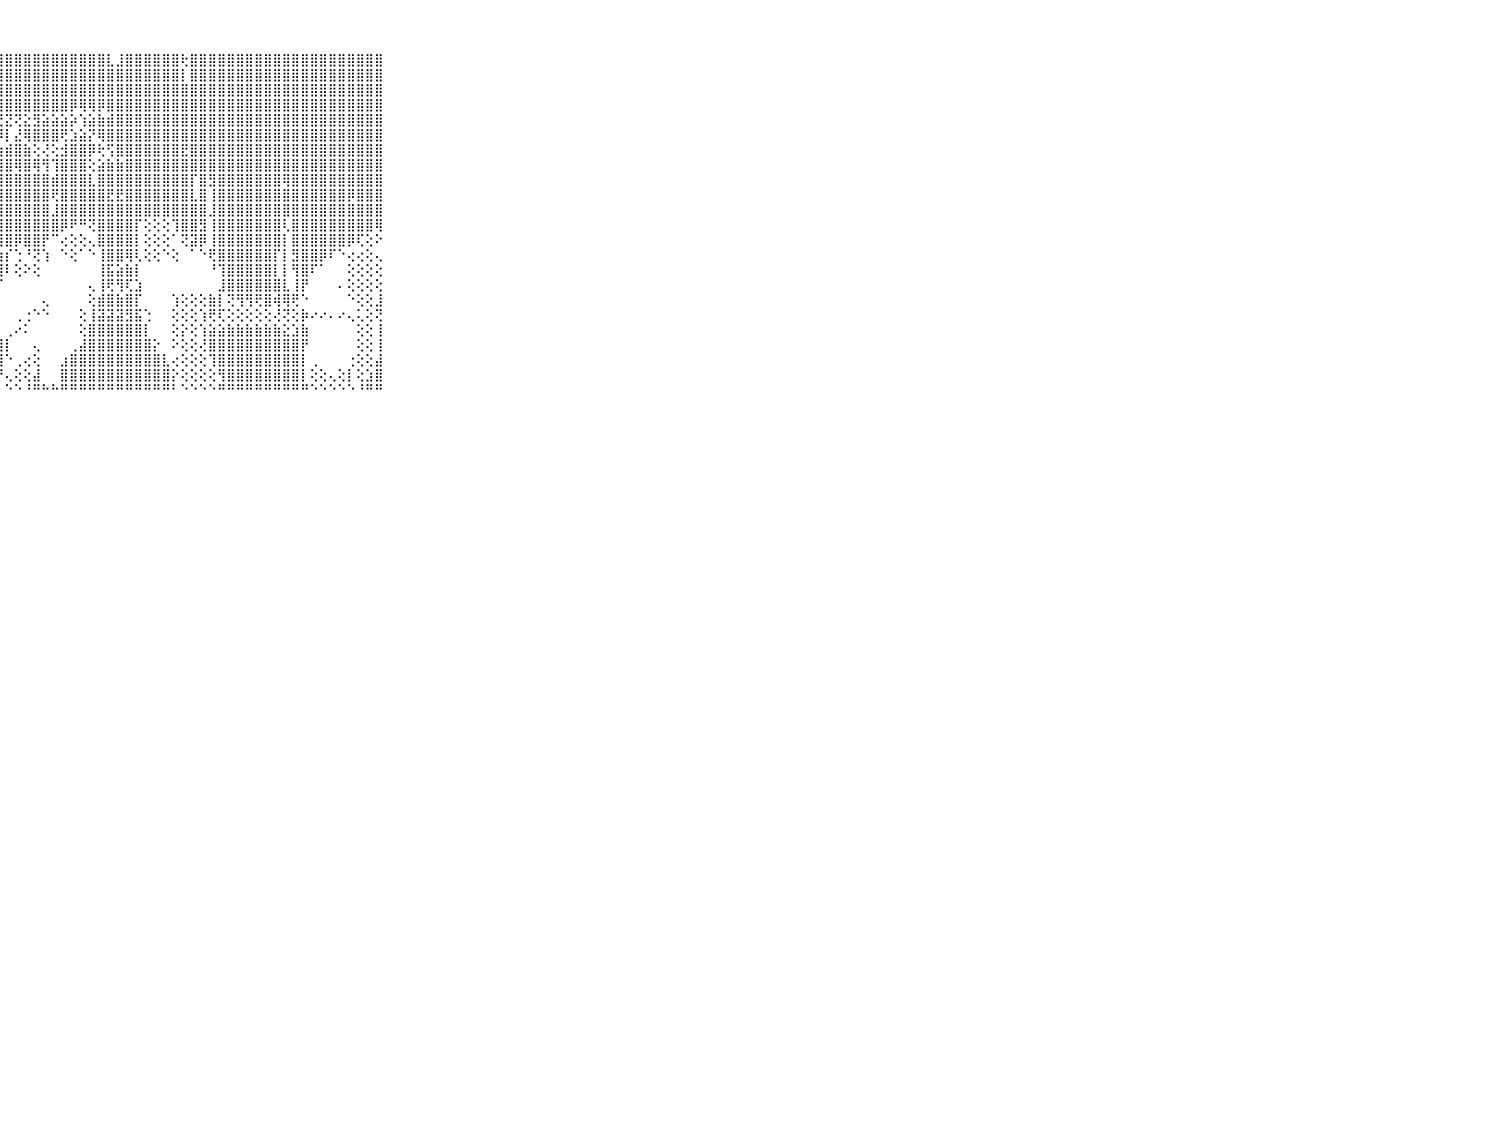

⠀⠀⠀⠀⠀⠀⠀⠀⠀⠀⠀⠀⢜⢿⢟⢕⣜⢿⣿⣷⣾⣿⣿⣿⣿⣿⣿⣿⣿⣿⣿⣿⣿⣿⣿⣿⣿⣿⣿⣇⣸⣿⣿⣿⣿⣿⣿⢗⣿⣿⣿⣿⣿⣿⣿⣿⣿⣿⣿⣿⣿⣿⣿⣿⣿⣿⣿⣿⣿⠀⠀⠀⠀⠀⠀⠀⠀⠀⠀⠀⠀
⠀⠀⠀⠀⠀⠀⠀⠀⠀⠀⠀⠀⠁⢕⢱⣿⣿⣇⣕⣿⣿⣿⣿⣿⣿⣿⣿⣿⣿⣿⣿⣿⣿⣿⣿⣿⣿⣿⣿⣿⣿⣿⣿⣿⣿⣿⣿⡇⣿⣿⣿⣿⣿⣿⣿⣿⣿⣿⣿⣿⣿⣿⣿⣿⣿⣿⣿⣿⣿⠀⠀⠀⠀⠀⠀⠀⠀⠀⠀⠀⠀
⠀⠀⠀⠀⠀⠀⠀⠀⠀⠀⠀⢀⢕⣱⣿⣿⣿⣿⣿⣿⣿⣿⣿⣿⣿⣿⣿⣿⣿⣿⣿⣿⣿⣿⣿⣿⣿⣿⣿⣿⣿⣿⣿⣿⣿⣿⣿⣿⣿⣿⣿⣿⣿⣿⣿⣿⣿⣿⣿⣿⣿⣿⣿⣿⣿⣿⣿⣿⣿⠀⠀⠀⠀⠀⠀⠀⠀⠀⠀⠀⠀
⠀⠀⠀⠀⠀⠀⠀⠀⠀⠀⠀⠁⢜⢹⣿⣿⣿⣿⣿⣿⣿⣿⣿⣿⣿⣿⣿⣿⣿⣿⣿⣿⣿⣿⣿⡿⢿⢿⡿⣿⣿⣿⣿⣿⣿⣿⣿⣿⣿⣿⣿⣿⣿⣿⣿⣿⣿⣿⣿⣿⣿⣿⣿⣿⣿⣿⣿⣿⣿⠀⠀⠀⠀⠀⠀⠀⠀⠀⠀⠀⠀
⠀⠀⠀⠀⠀⠀⠀⠀⠀⠀⠀⢕⢕⢸⣿⣿⣿⣿⣿⢟⢟⢟⢟⢏⢝⢝⣿⣝⣝⢝⣕⣻⣵⣵⣵⡵⢱⣵⣷⣾⣿⣿⣿⣿⣿⣿⣿⣿⣿⣿⣿⣿⣿⣿⣿⣿⣿⣿⣿⣿⣿⣿⣿⣿⣿⣿⣿⣿⣿⠀⠀⠀⠀⠀⠀⠀⠀⠀⠀⠀⠀
⠀⠀⠀⠀⠀⠀⠀⠀⠀⠀⠀⠁⢕⢸⣿⣿⣿⣿⣿⢱⣾⢟⢕⢻⣿⣿⣿⡿⡇⣜⢿⣿⣿⣿⢟⣱⣵⡝⢿⣿⣿⣿⣿⣿⣿⣿⣿⣿⣿⣿⣿⣿⣿⣿⣿⣿⣿⣿⣿⣿⣿⣿⣿⣿⣿⣿⣿⣿⣿⠀⠀⠀⠀⠀⠀⠀⠀⠀⠀⠀⠀
⠀⠀⠀⠀⠀⠀⠀⠀⠀⠀⠀⢕⢕⢸⣿⣿⣿⣿⣿⢟⢏⣱⣾⣷⢝⢝⢝⢱⣾⣿⣷⢕⢜⢕⣺⣿⣿⡿⢗⢫⣿⣿⣿⣿⣿⣿⣿⣟⣿⣿⣿⣿⣿⣿⣿⣿⣿⣿⣿⣿⣿⣿⣿⣿⣿⣿⣿⣿⣿⠀⠀⠀⠀⠀⠀⠀⠀⠀⠀⠀⠀
⠀⠀⠀⠀⠀⠀⠀⠀⠀⠀⠀⢄⢸⣼⣿⣿⣿⣿⣿⢕⢱⣿⣿⣿⣷⡕⢕⣿⣿⢿⣿⢿⢻⢹⣿⣿⣿⢕⣵⣷⣷⣿⣿⣿⣿⣿⣿⣿⣿⣿⣿⣿⣿⣿⣿⣿⣿⣿⣿⣿⣿⣿⣿⣿⣿⣿⣿⣿⣿⠀⠀⠀⠀⠀⠀⠀⠀⠀⠀⠀⠀
⠀⠀⠀⠀⠀⠀⠀⠀⠀⠀⠀⢕⢕⢕⣿⣿⣿⣿⣿⢕⢸⣿⣿⣿⣿⣷⢕⣿⣿⣿⣿⣿⣿⣾⣿⣿⣿⣇⣿⣿⣿⣿⣿⣿⣿⣿⣿⣿⡏⣿⣻⣿⣿⣿⣿⣿⣿⣿⢿⣿⣿⣿⣿⣿⣿⣿⣿⣿⣿⠀⠀⠀⠀⠀⠀⠀⠀⠀⠀⠀⠀
⠀⠀⠀⠀⠀⠀⠀⠀⠀⠀⠀⢕⢕⢸⣿⣿⣿⣿⣿⢕⣽⣿⣿⣿⣿⣷⢕⣿⣿⣿⣿⣿⣿⢟⣿⣿⣿⣿⣿⣟⣟⣿⣿⣿⣿⣿⣿⣿⣇⣿⢸⣿⣿⣿⣿⣿⣿⣿⣿⣿⣿⣿⣿⣿⣿⡿⣿⣿⣿⠀⠀⠀⠀⠀⠀⠀⠀⠀⠀⠀⠀
⠀⠀⠀⠀⠀⠀⠀⠀⠀⠀⠀⢕⢕⢸⣿⣿⣿⣿⣿⢕⣾⣿⣿⣿⣿⣿⢕⣿⣿⣿⣿⣿⣿⣸⣿⣿⣿⣿⣿⣿⣿⣿⣿⣿⣿⣿⣿⣿⣿⣿⣸⣿⣿⣿⣿⣿⣿⣿⣿⣿⣿⣿⣿⣿⣿⣿⣿⣿⣿⠀⠀⠀⠀⠀⠀⠀⠀⠀⠀⠀⠀
⠀⠀⠀⠀⠀⠀⠀⠀⠀⠀⠀⢕⢕⢸⣿⣿⣿⣿⣿⢕⢿⣿⣿⣿⣿⡏⢕⣿⣿⣿⣿⣿⣿⣿⡿⠟⠛⢝⣿⣿⣿⣿⡏⢕⢕⢕⢹⣿⣿⣻⢸⣿⣿⣿⣿⣿⣿⣿⢇⣿⣿⣿⣿⣿⣿⣿⣿⣿⢿⠀⠀⠀⠀⠀⠀⠀⠀⠀⠀⠀⠀
⠀⠀⠀⠀⠀⠀⠀⠀⠀⠀⠀⢕⢕⢜⣟⣿⣿⣿⣿⢕⢺⢿⢿⣾⣿⡯⢕⣿⣿⡿⣿⣿⡟⠉⢔⢕⢕⢄⣿⣿⣿⣿⡇⢕⢕⢕⠁⢝⣽⡿⢸⣿⣿⣿⣿⣿⣿⣿⡇⣿⣿⣿⣿⣿⣿⡿⢏⢕⠕⠀⠀⠀⠀⠀⠀⠀⠀⠀⠀⠀⠀
⠀⠀⠀⠀⠀⠀⠀⠀⠀⠀⠀⢔⢕⢱⣿⣿⣿⣿⣿⢕⣻⣟⣻⣿⣿⣇⢕⣵⡎⢑⠘⢝⢱⠀⠑⢕⠁⠑⢸⣿⣿⢿⢇⢕⢕⠑⢕⠀⠁⠑⢟⣿⣿⣿⣿⣿⣿⡏⡇⣻⣿⣿⡿⠏⠑⢔⢔⢕⢄⠀⠀⠀⠀⠀⠀⠀⠀⠀⠀⠀⠀
⠀⠀⠀⠀⠀⠀⠀⠀⠀⠀⠀⢕⢕⢸⣿⣿⣿⣽⡽⢕⣽⣽⣽⣽⣿⣿⢸⣿⠇⢕⠕⢕⠀⠀⠀⠀⠀⠀⢸⣯⣵⣷⡇⠀⠀⠀⠀⠀⠀⠀⠘⢹⣿⣿⣿⣿⣿⡇⡇⢻⣿⠏⠁⠀⠀⢕⢕⢕⢕⠀⠀⠀⠀⠀⠀⠀⠀⠀⠀⠀⠀
⠀⠀⠀⠀⠀⠀⠀⠀⠀⠀⠀⢕⢕⢸⣿⣿⣿⡿⢇⢕⢷⢵⢱⢺⡷⢏⣾⡏⠀⠀⠀⠀⠀⠀⠀⠀⠀⢄⢸⢟⢻⢏⣱⠀⠀⠀⠀⠀⠀⠀⠀⣸⣿⣿⣿⣿⣿⣿⣇⢸⡟⠀⠀⠀⠄⢕⢕⢕⢕⠀⠀⠀⠀⠀⠀⠀⠀⠀⠀⠀⠀
⠀⠀⠀⠀⠀⠀⠀⠀⠀⠀⠀⠕⢕⢜⢝⢟⢟⢏⢇⢕⢝⢗⢗⢞⢗⢱⣿⠇⠀⠀⠀⠀⢄⠀⠀⠀⠀⢕⣾⣿⣷⣿⡏⠀⠀⠀⢱⢕⢕⢕⣷⡇⢝⢻⢻⢟⣿⢾⢿⢟⠑⠀⠀⠀⠀⠑⢕⢕⣸⠀⠀⠀⠀⠀⠀⠀⠀⠀⠀⠀⠀
⠀⠀⠀⠀⠀⠀⠀⠀⠀⠀⠀⢄⢕⢕⢕⢕⢕⢕⢕⢕⣕⣕⡕⢕⣕⣼⡿⠀⠀⢀⢐⠑⠑⠀⠀⠀⢕⢸⣽⣽⣽⣻⣯⢑⠀⠀⢕⢕⢕⢱⢟⢏⢕⢕⢕⢕⢕⢜⢝⢕⡷⠔⠔⠄⠔⢄⢅⢕⢝⠀⠀⠀⠀⠀⠀⠀⠀⠀⠀⠀⠀
⠀⠀⠀⠀⠀⠀⠀⠀⠀⠀⠀⣑⣑⣑⣕⣕⣕⣕⣕⣜⣕⣕⣕⣕⣕⣿⠇⠀⢀⠔⠅⠀⠀⠀⠀⠀⢕⣿⣿⣿⣿⣿⣿⡇⠀⠀⢕⡕⢕⢱⣵⣵⣷⣷⣷⣷⣷⣷⣕⣱⣷⠀⠀⠀⠀⠀⢕⢕⢸⠀⠀⠀⠀⠀⠀⠀⠀⠀⠀⠀⠀
⠀⠀⠀⠀⠀⠀⠀⠀⠀⠀⠀⣿⣿⣿⣿⣿⣿⣿⣿⣿⣿⣿⣿⣿⣿⣿⣰⣿⡇⠀⠀⢄⠀⠀⠀⢀⣼⣿⣿⣿⣿⣿⣿⣿⡕⠀⠕⢕⢕⢜⣿⣿⣿⣿⣿⣿⣿⣿⣿⣿⡟⠀⠀⠀⠀⠀⢕⢕⢸⠀⠀⠀⠀⠀⠀⠀⠀⠀⠀⠀⠀
⠀⠀⠀⠀⠀⠀⠀⠀⠀⠀⠀⣿⣿⣿⣿⣿⣿⣿⣿⣿⣿⣿⣿⣿⣿⣿⣿⣿⠑⢀⢔⢕⠀⠀⣰⣿⣿⣿⣿⣿⣿⣿⣿⣿⣿⣇⢔⢕⢕⢕⢹⣿⣿⣿⣿⣿⣿⣿⣿⣿⡇⢀⠀⠀⠀⢐⢕⢕⣼⠀⠀⠀⠀⠀⠀⠀⠀⠀⠀⠀⠀
⠀⠀⠀⠀⠀⠀⠀⠀⠀⠀⠀⣿⣿⣿⣿⣿⣿⣿⣿⣿⣿⣿⣿⣿⣿⣿⢝⠙⢄⢕⢕⣼⠀⠀⣿⣿⣿⣿⣿⣿⣿⣿⣿⣿⣿⣿⡕⢕⢕⢕⢕⢻⣿⣿⣿⣿⣿⣿⣿⣿⡇⢕⢕⢄⢕⡇⢕⣱⣿⠀⠀⠀⠀⠀⠀⠀⠀⠀⠀⠀⠀
⠀⠀⠀⠀⠀⠀⠀⠀⠀⠀⠀⠛⠛⠛⠛⠛⠛⠛⠛⠛⠛⠛⠛⠛⠛⠛⠑⠀⠑⠑⠘⠛⠓⠓⠛⠛⠛⠛⠛⠛⠛⠛⠛⠛⠛⠛⠃⠑⠑⠑⠑⠛⠛⠛⠛⠛⠛⠛⠛⠛⠛⠑⠑⠑⠑⠑⠘⠛⠛⠀⠀⠀⠀⠀⠀⠀⠀⠀⠀⠀⠀